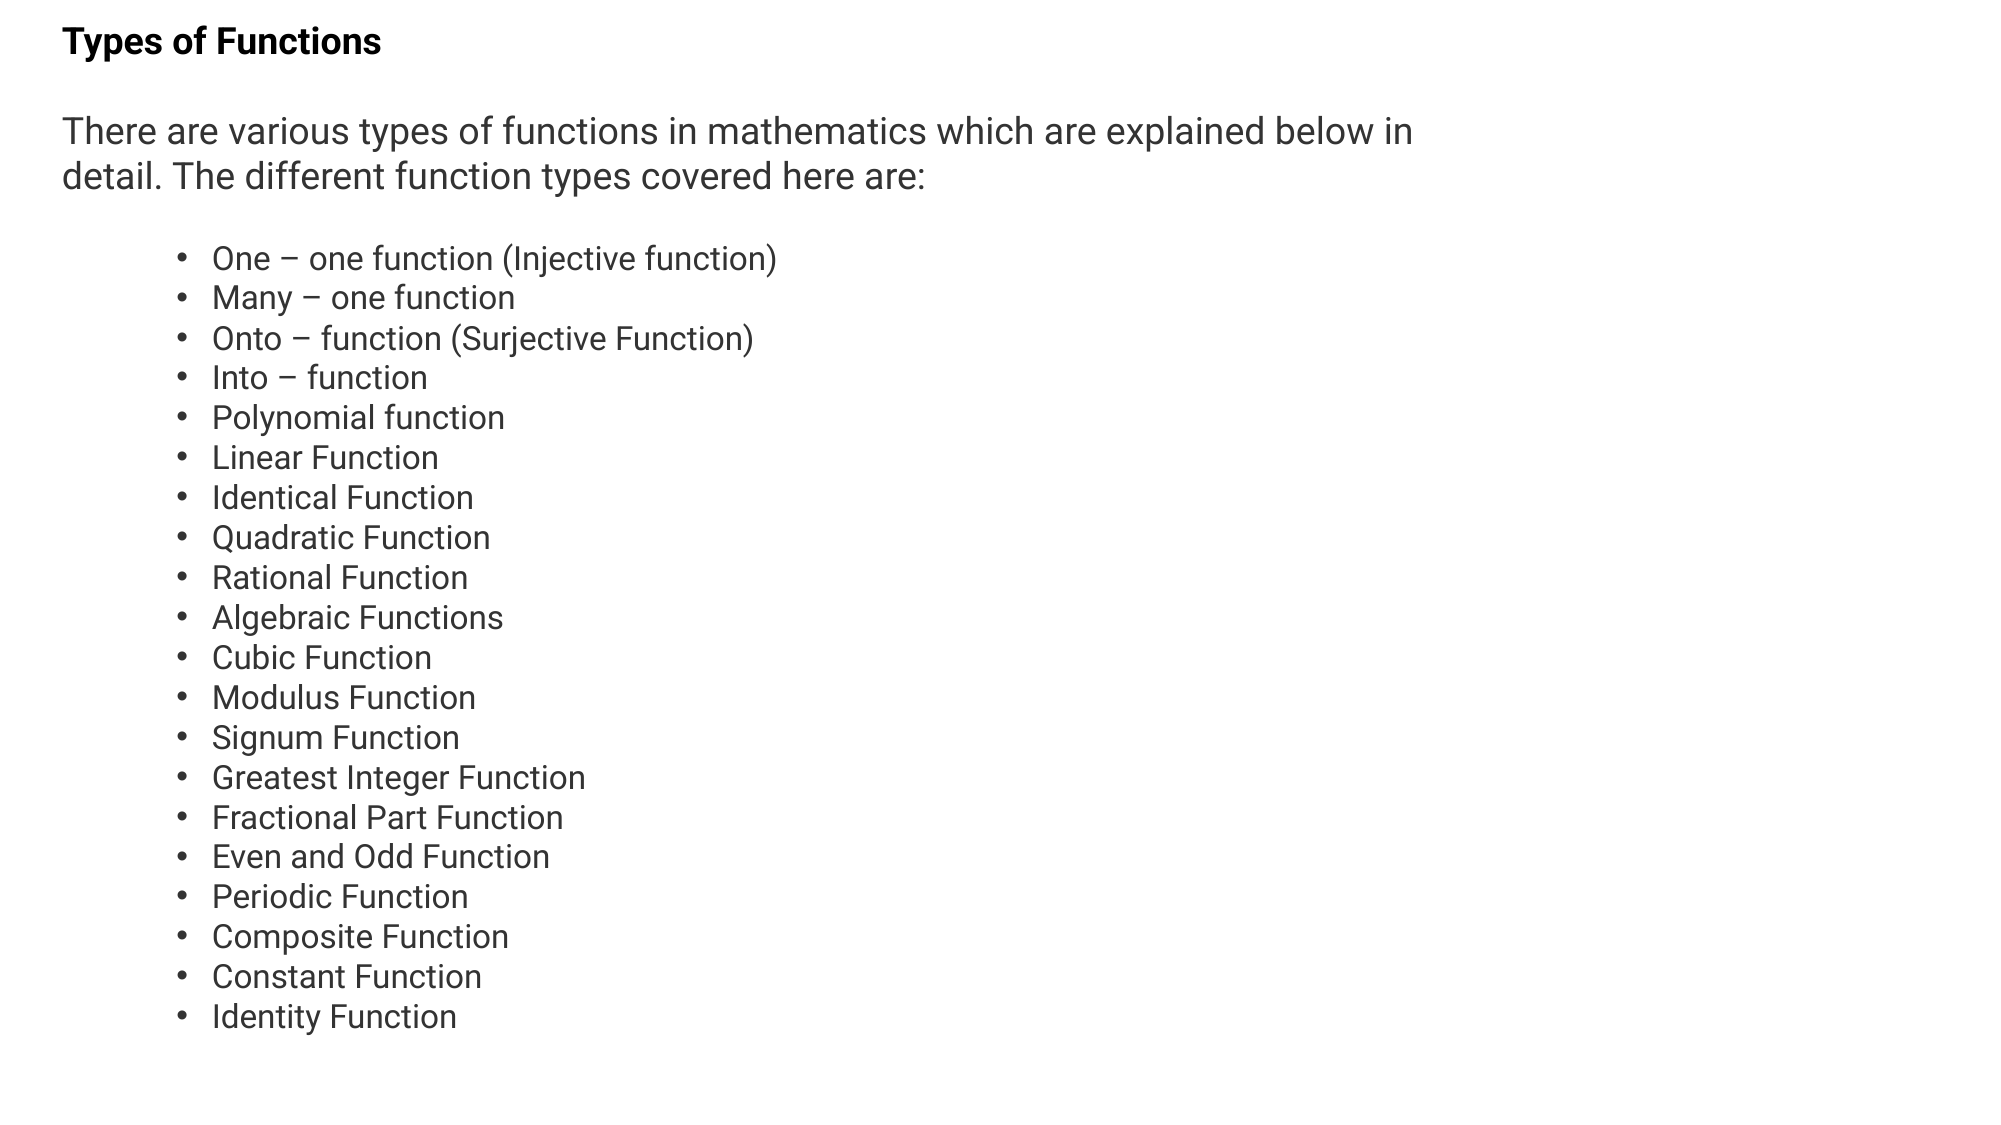

Types of Functions

There are various types of functions in mathematics which are explained below in detail. The different function types covered here are:

One – one function (Injective function)
Many – one function
Onto – function (Surjective Function)
Into – function
Polynomial function
Linear Function
Identical Function
Quadratic Function
Rational Function
Algebraic Functions
Cubic Function
Modulus Function
Signum Function
Greatest Integer Function
Fractional Part Function
Even and Odd Function
Periodic Function
Composite Function
Constant Function
Identity Function